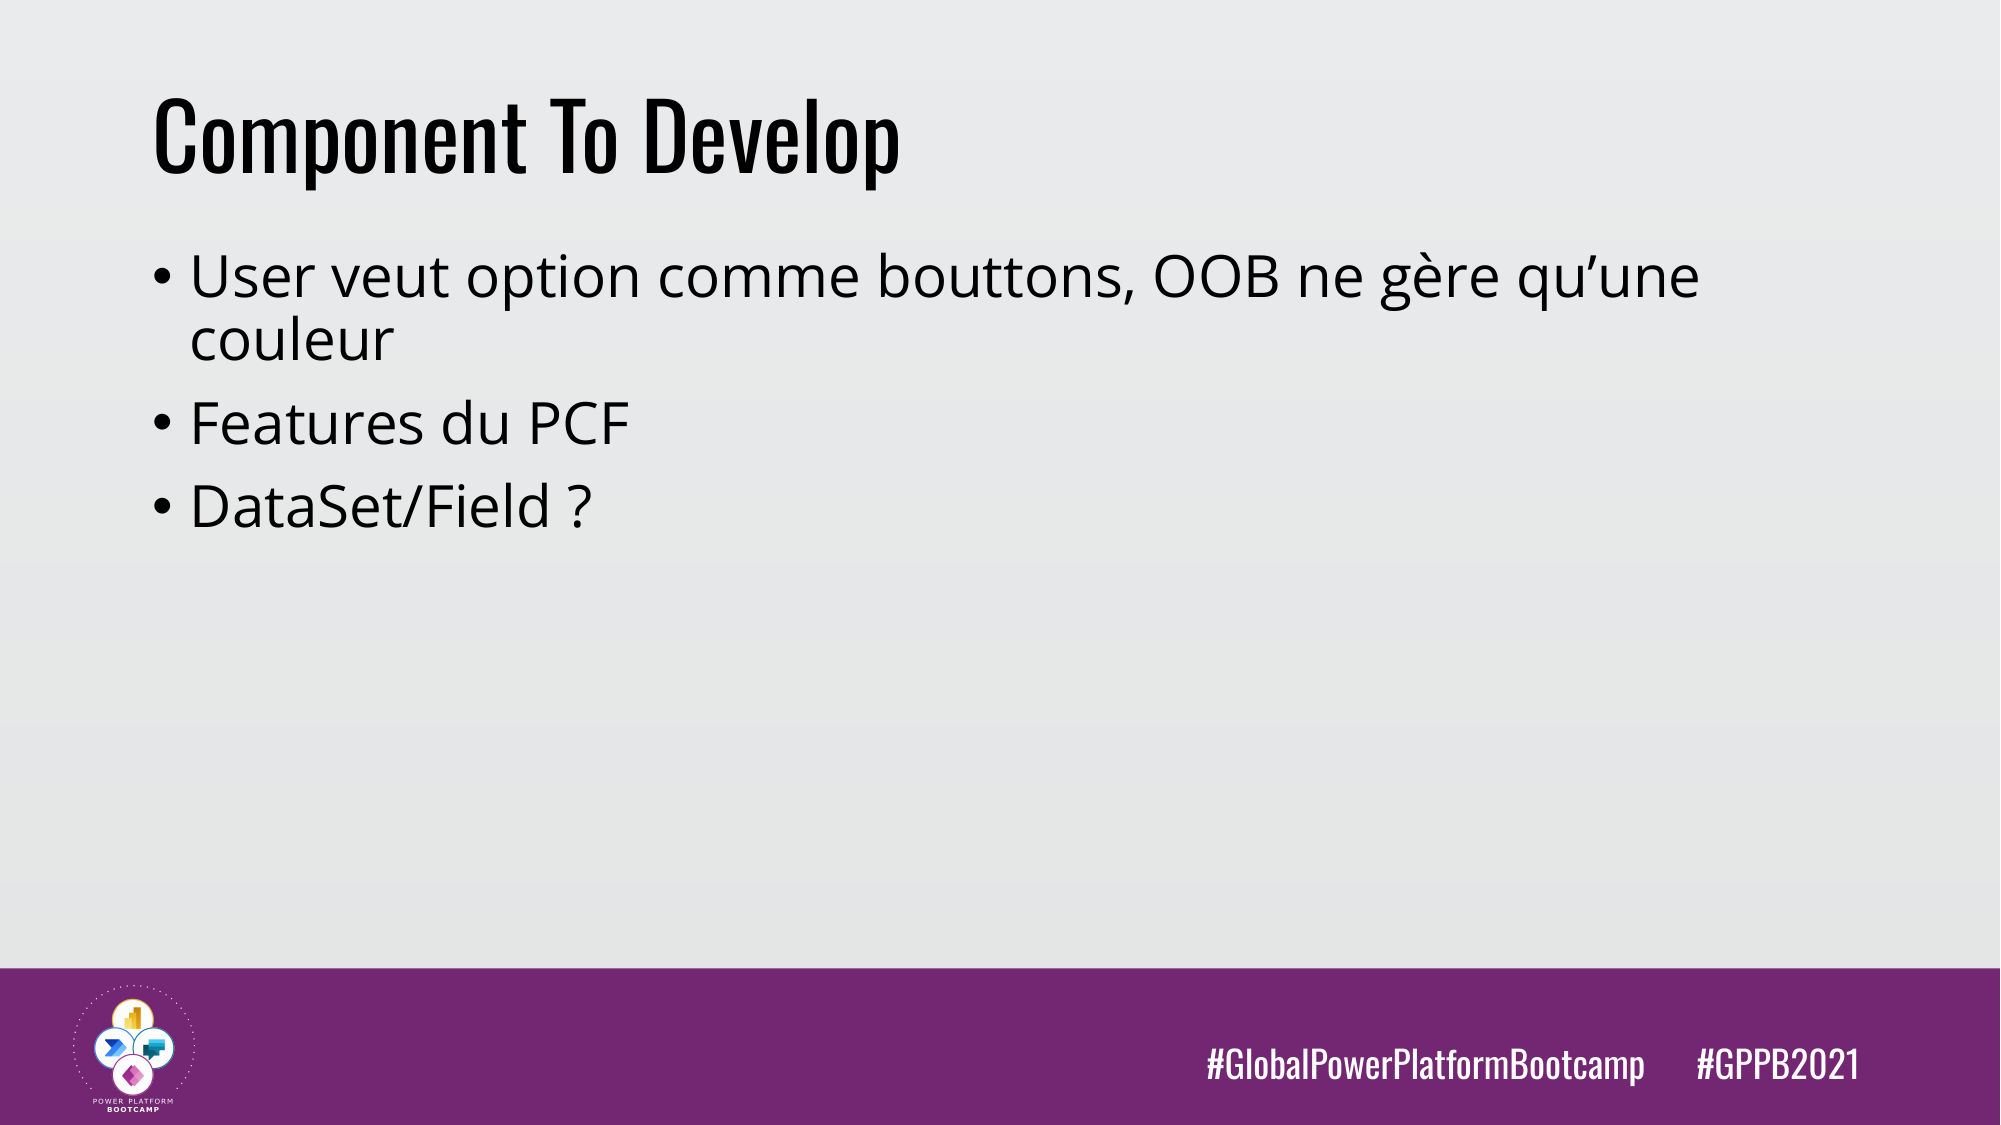

# Component To Develop
User veut option comme bouttons, OOB ne gère qu’une couleur
Features du PCF
DataSet/Field ?